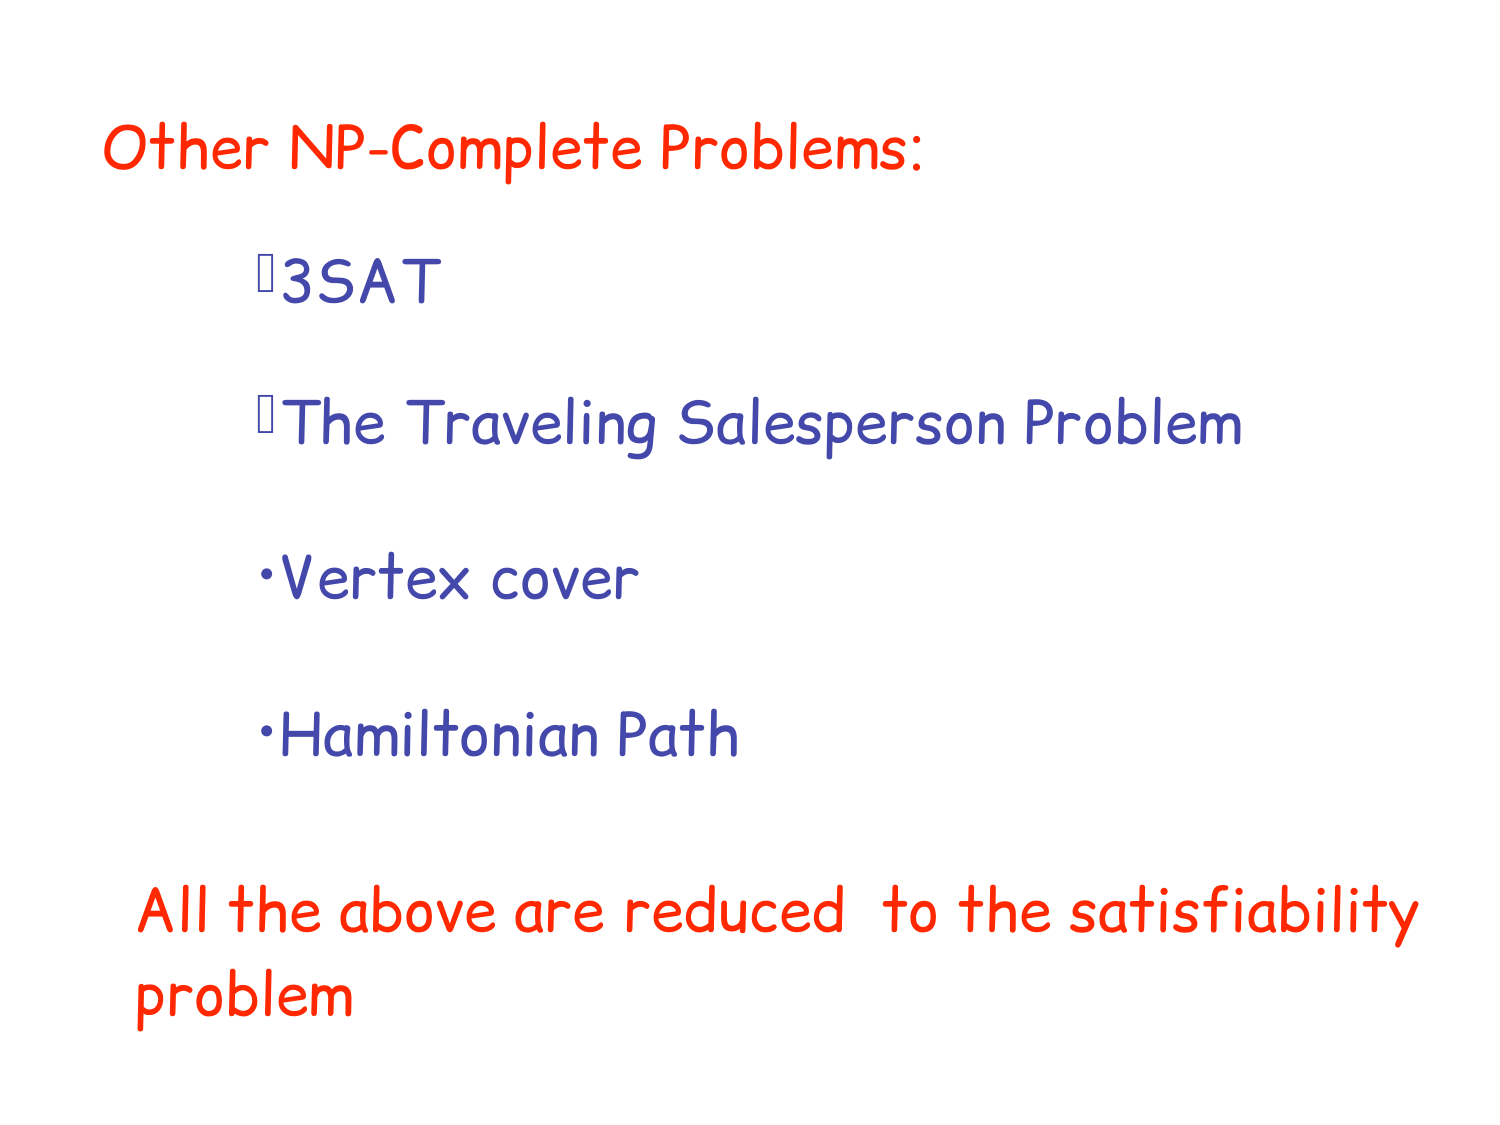

Other NP-Complete Problems:

3SAT

The Traveling Salesperson Problem

Vertex cover

Hamiltonian Path

All the above are reduced  to the satisfiability problem